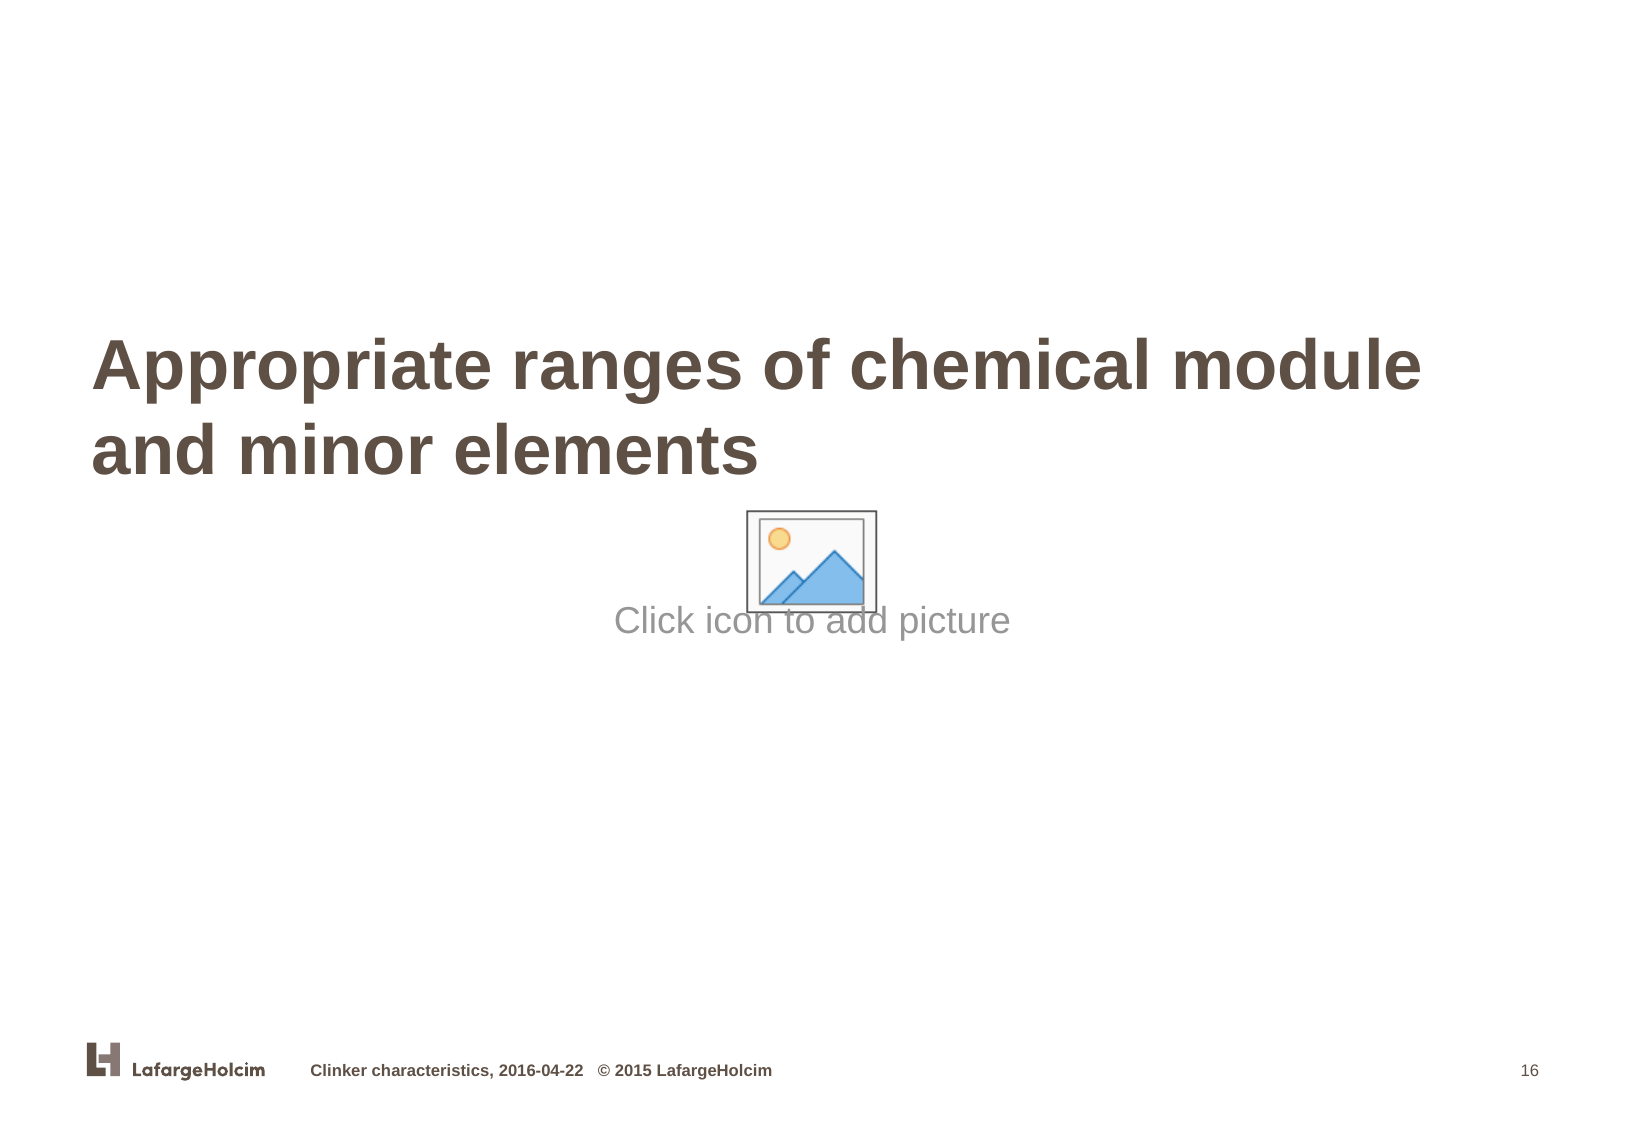

# Appropriate ranges of chemical module and minor elements
Clinker characteristics, 2016-04-22   © 2015 LafargeHolcim
16